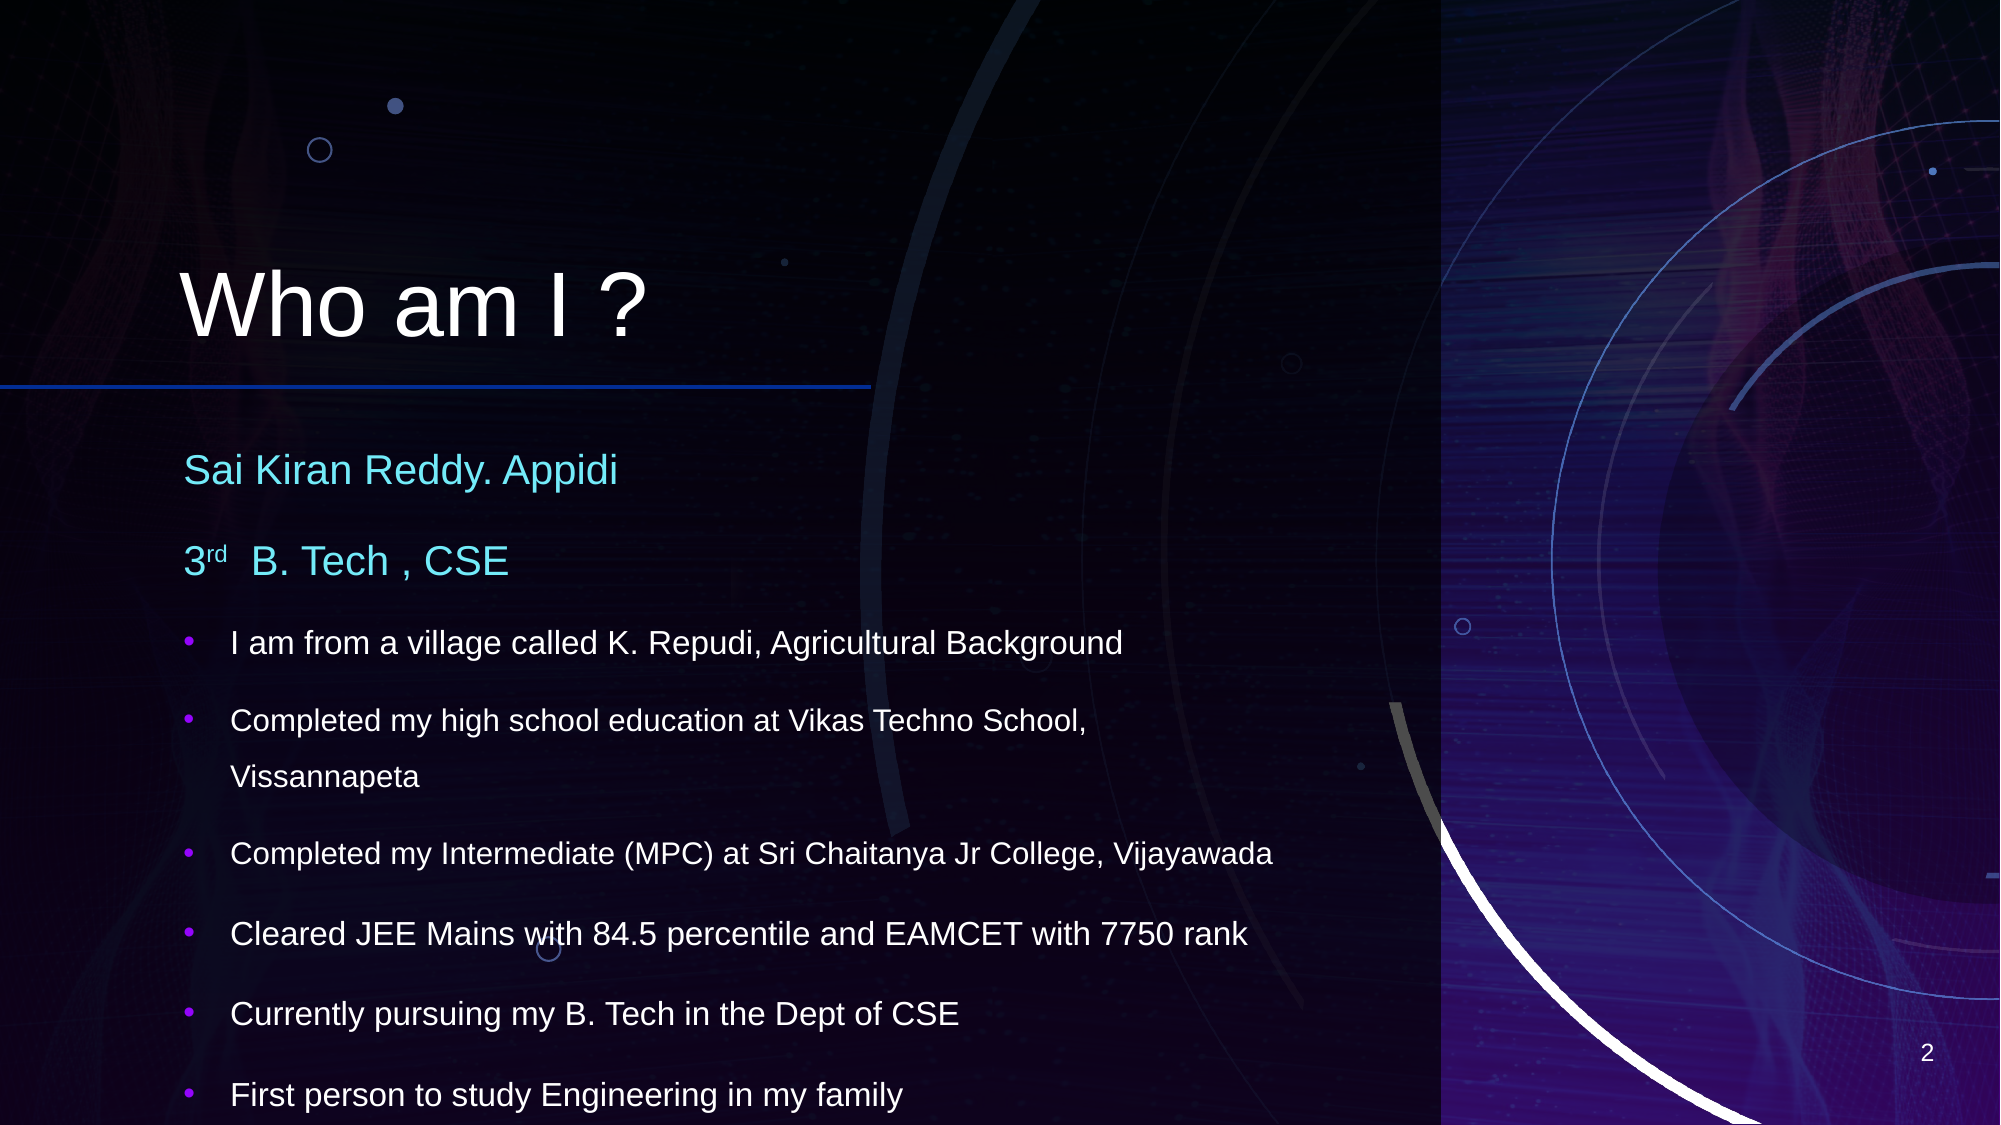

# Who am I ?
Sai Kiran Reddy. Appidi
3rd  B. Tech , CSE

I am from a village called K. Repudi, Agricultural Background
Completed my high school education at Vikas Techno School, Vissannapeta
Completed my Intermediate (MPC) at Sri Chaitanya Jr College, Vijayawada
Cleared JEE Mains with 84.5 percentile and EAMCET with 7750 rank
Currently pursuing my B. Tech in the Dept of CSE
First person to study Engineering in my family
2